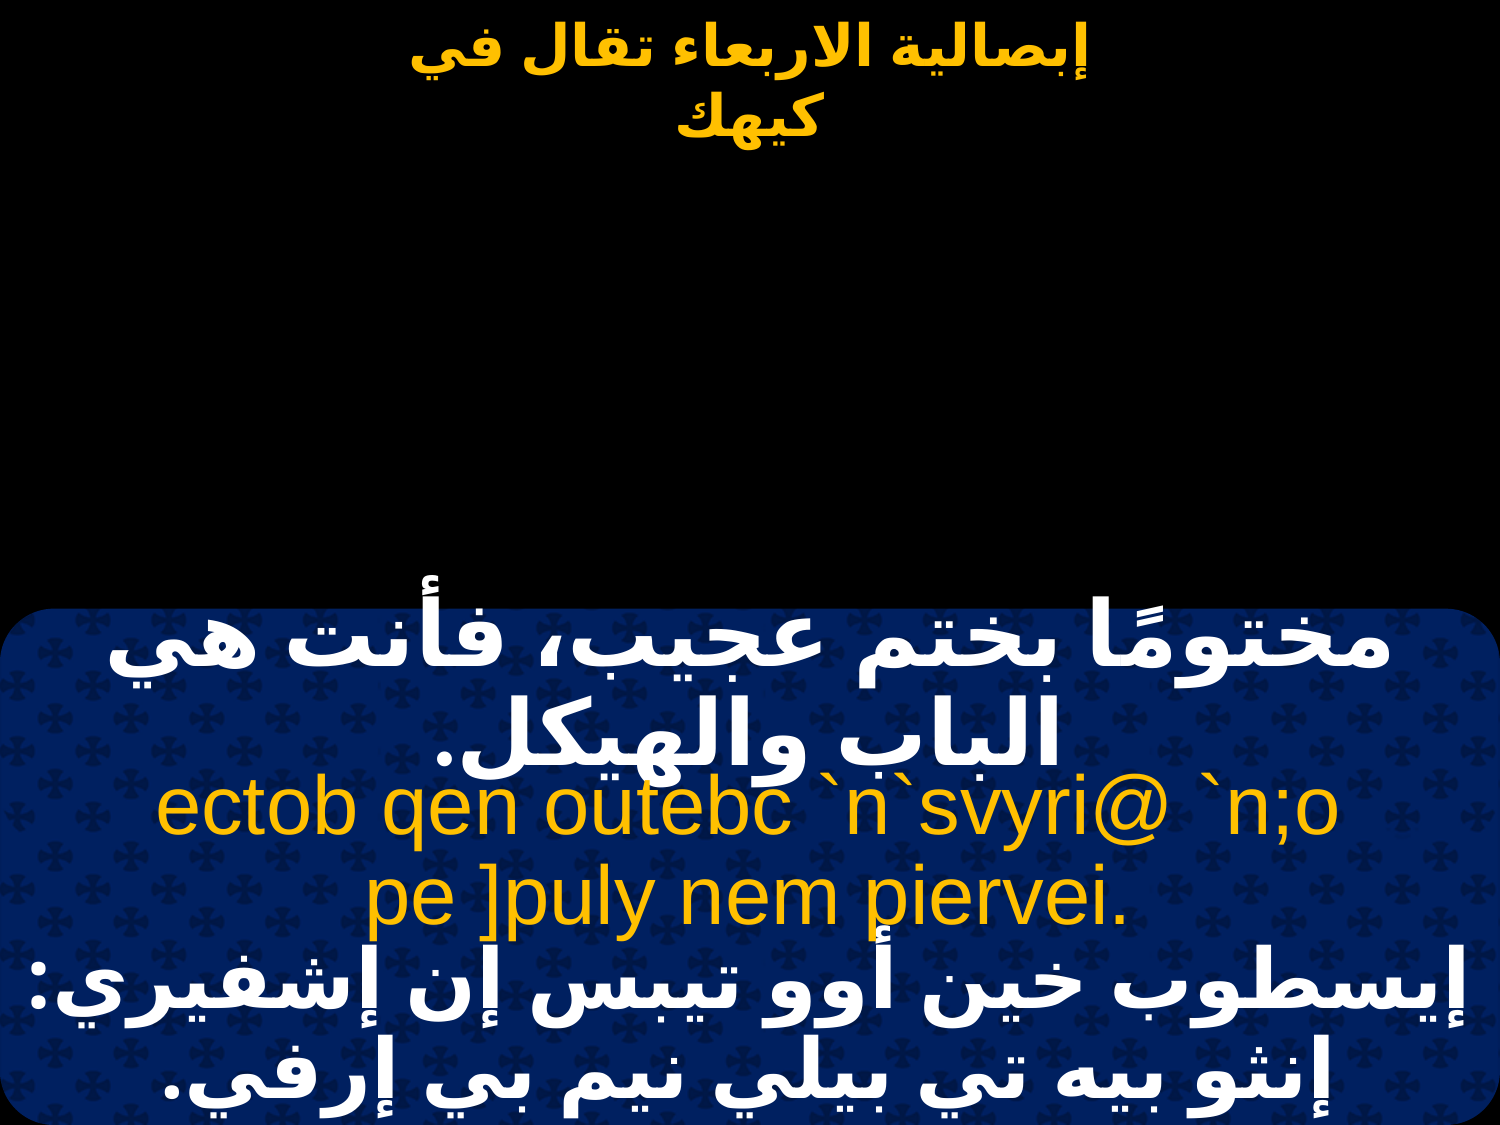

#
مختومًا بختم عجيب، فأنت هي الباب والهيكل.
ectob qen outebc `n`svyri@ `n;o pe ]puly nem piervei.
إيسطوب خين أوو تيبس إن إشفيري: إنثو بيه تي بيلي نيم بي إرفي.